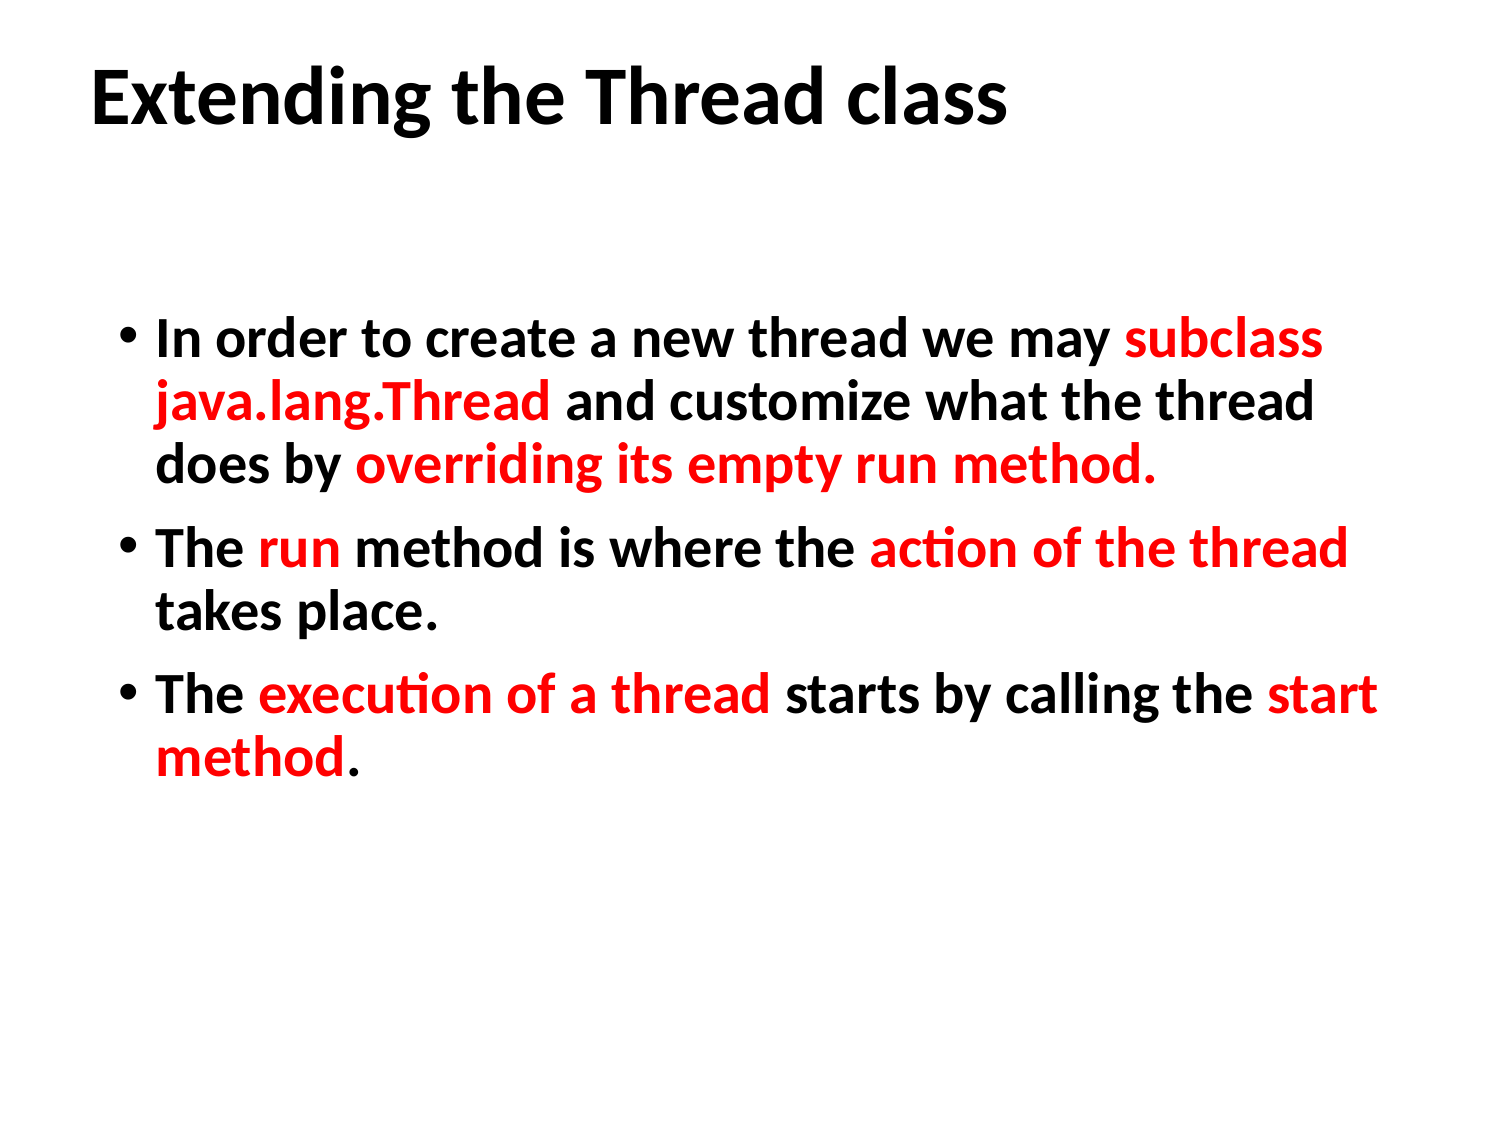

# Extending the Thread class
In order to create a new thread we may subclass java.lang.Thread and customize what the thread does by overriding its empty run method.
The run method is where the action of the thread takes place.
The execution of a thread starts by calling the start method.